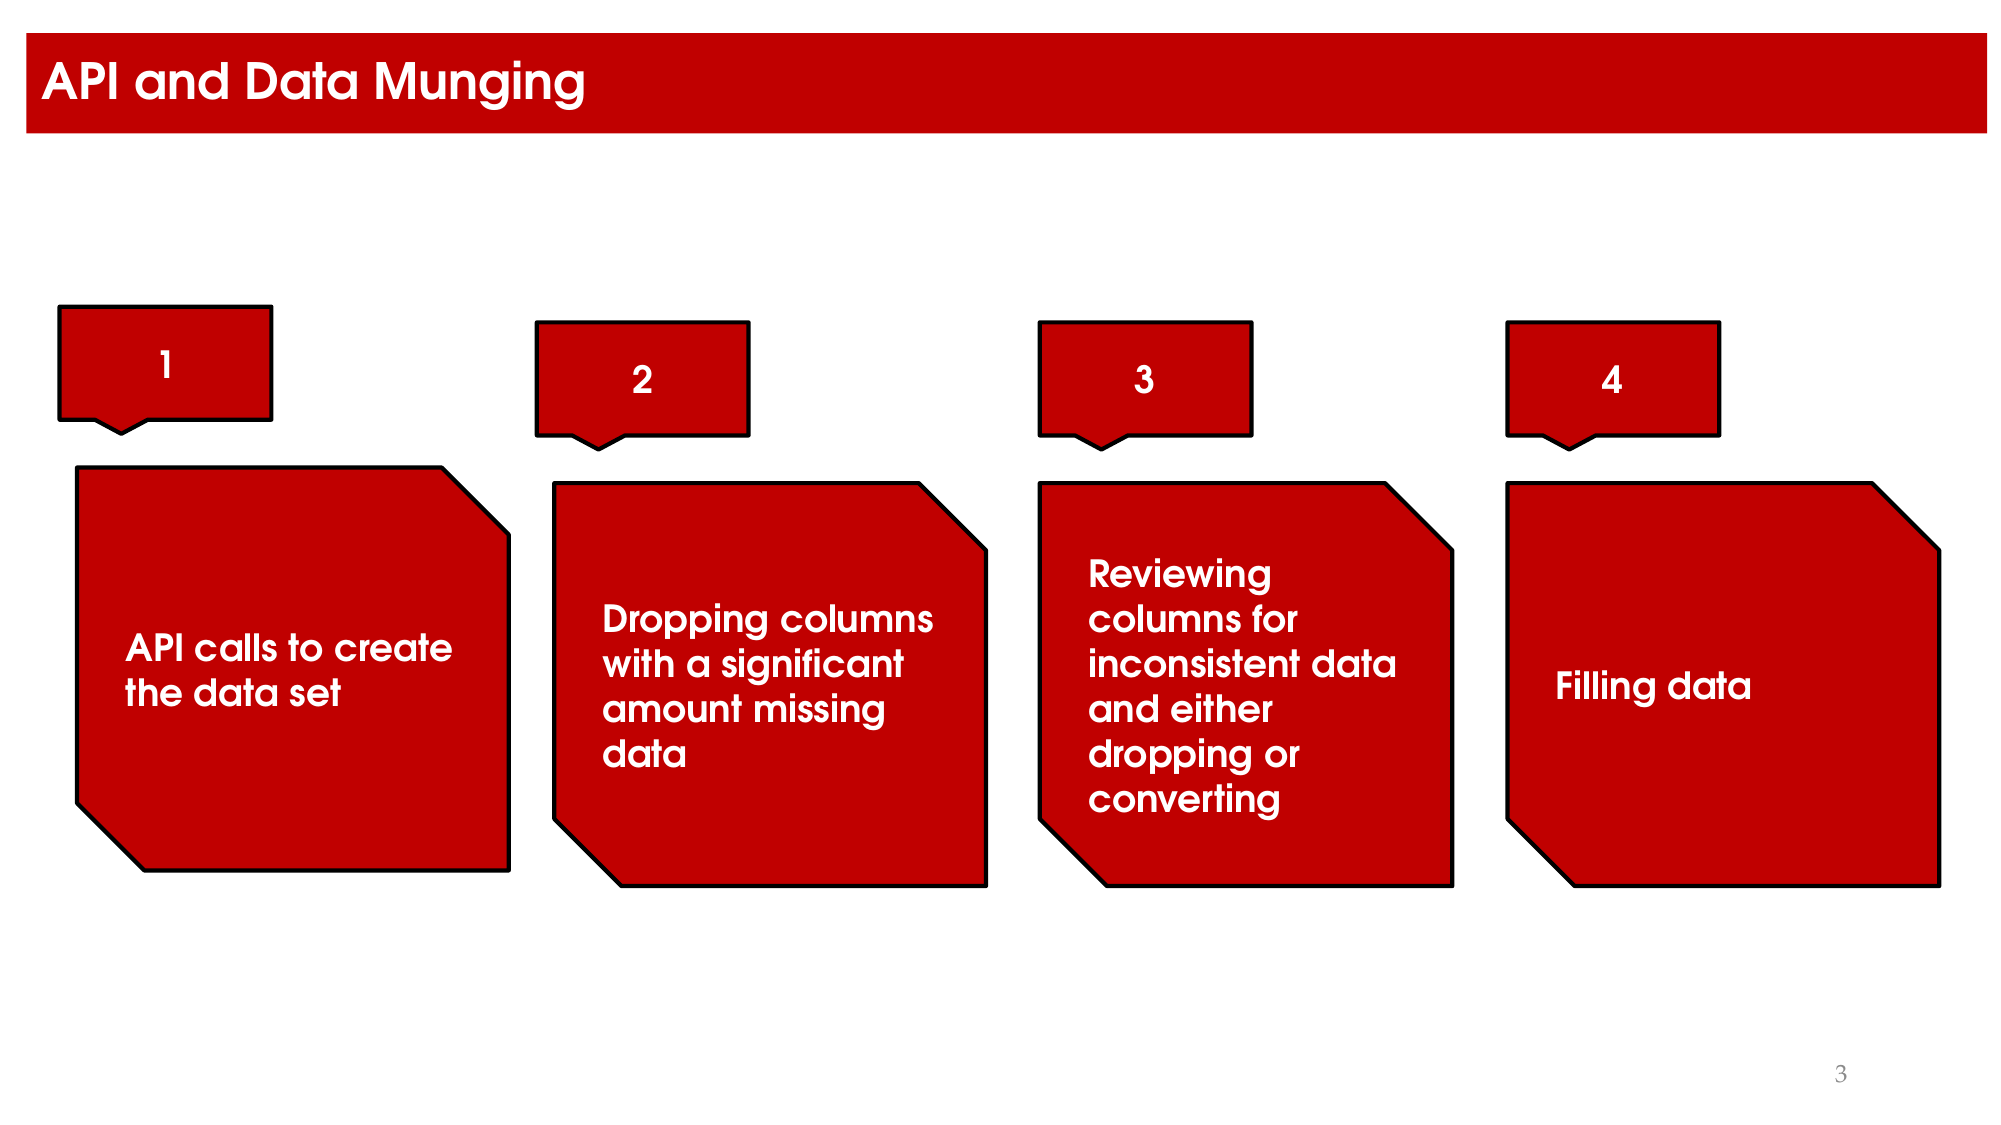

# API and Data Munging
1
2
4
3
API calls to create the data set
Dropping columns with a significant amount missing data
Filling data
Reviewing columns for inconsistent data and either dropping or converting
3